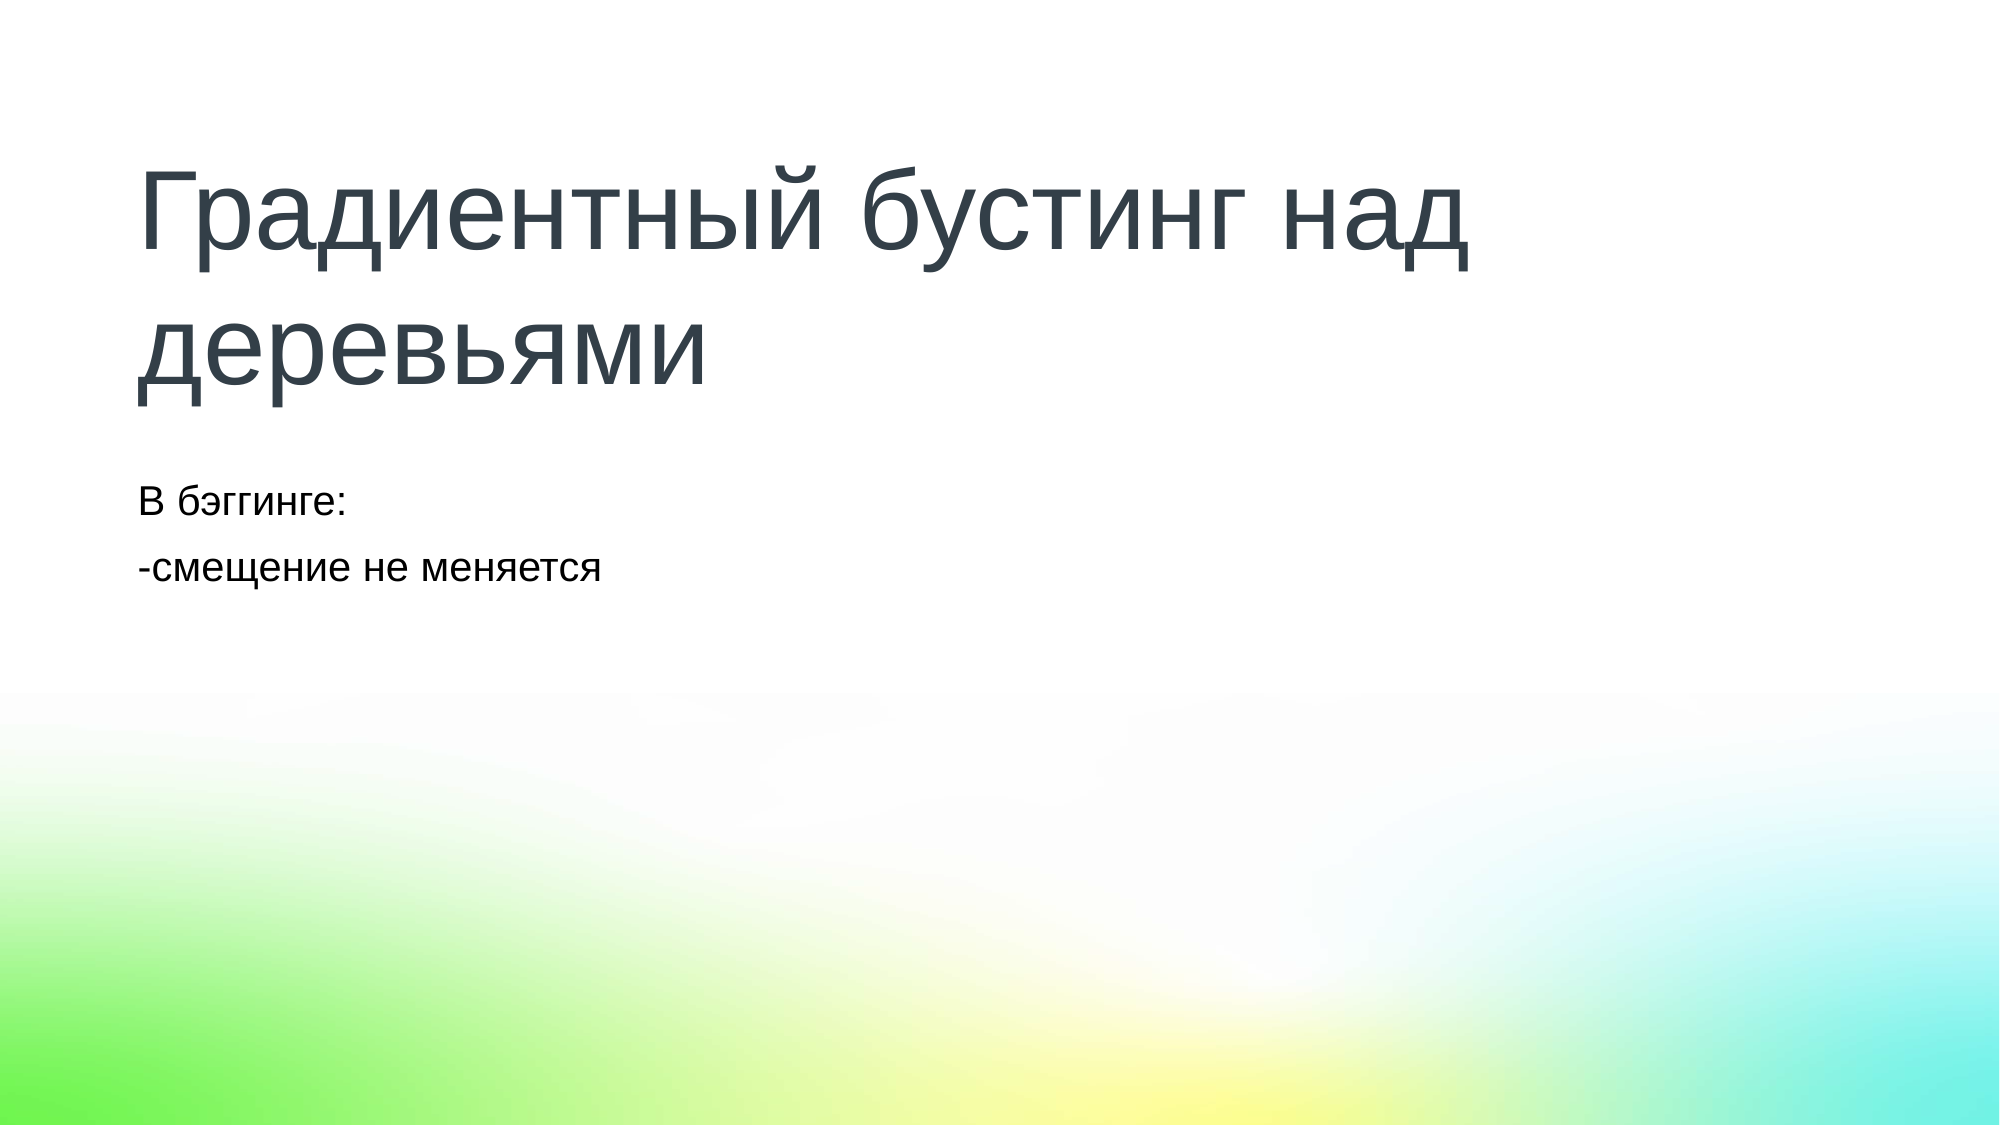

Градиентный бустинг над деревьями

В бэггинге:
-смещение не меняется